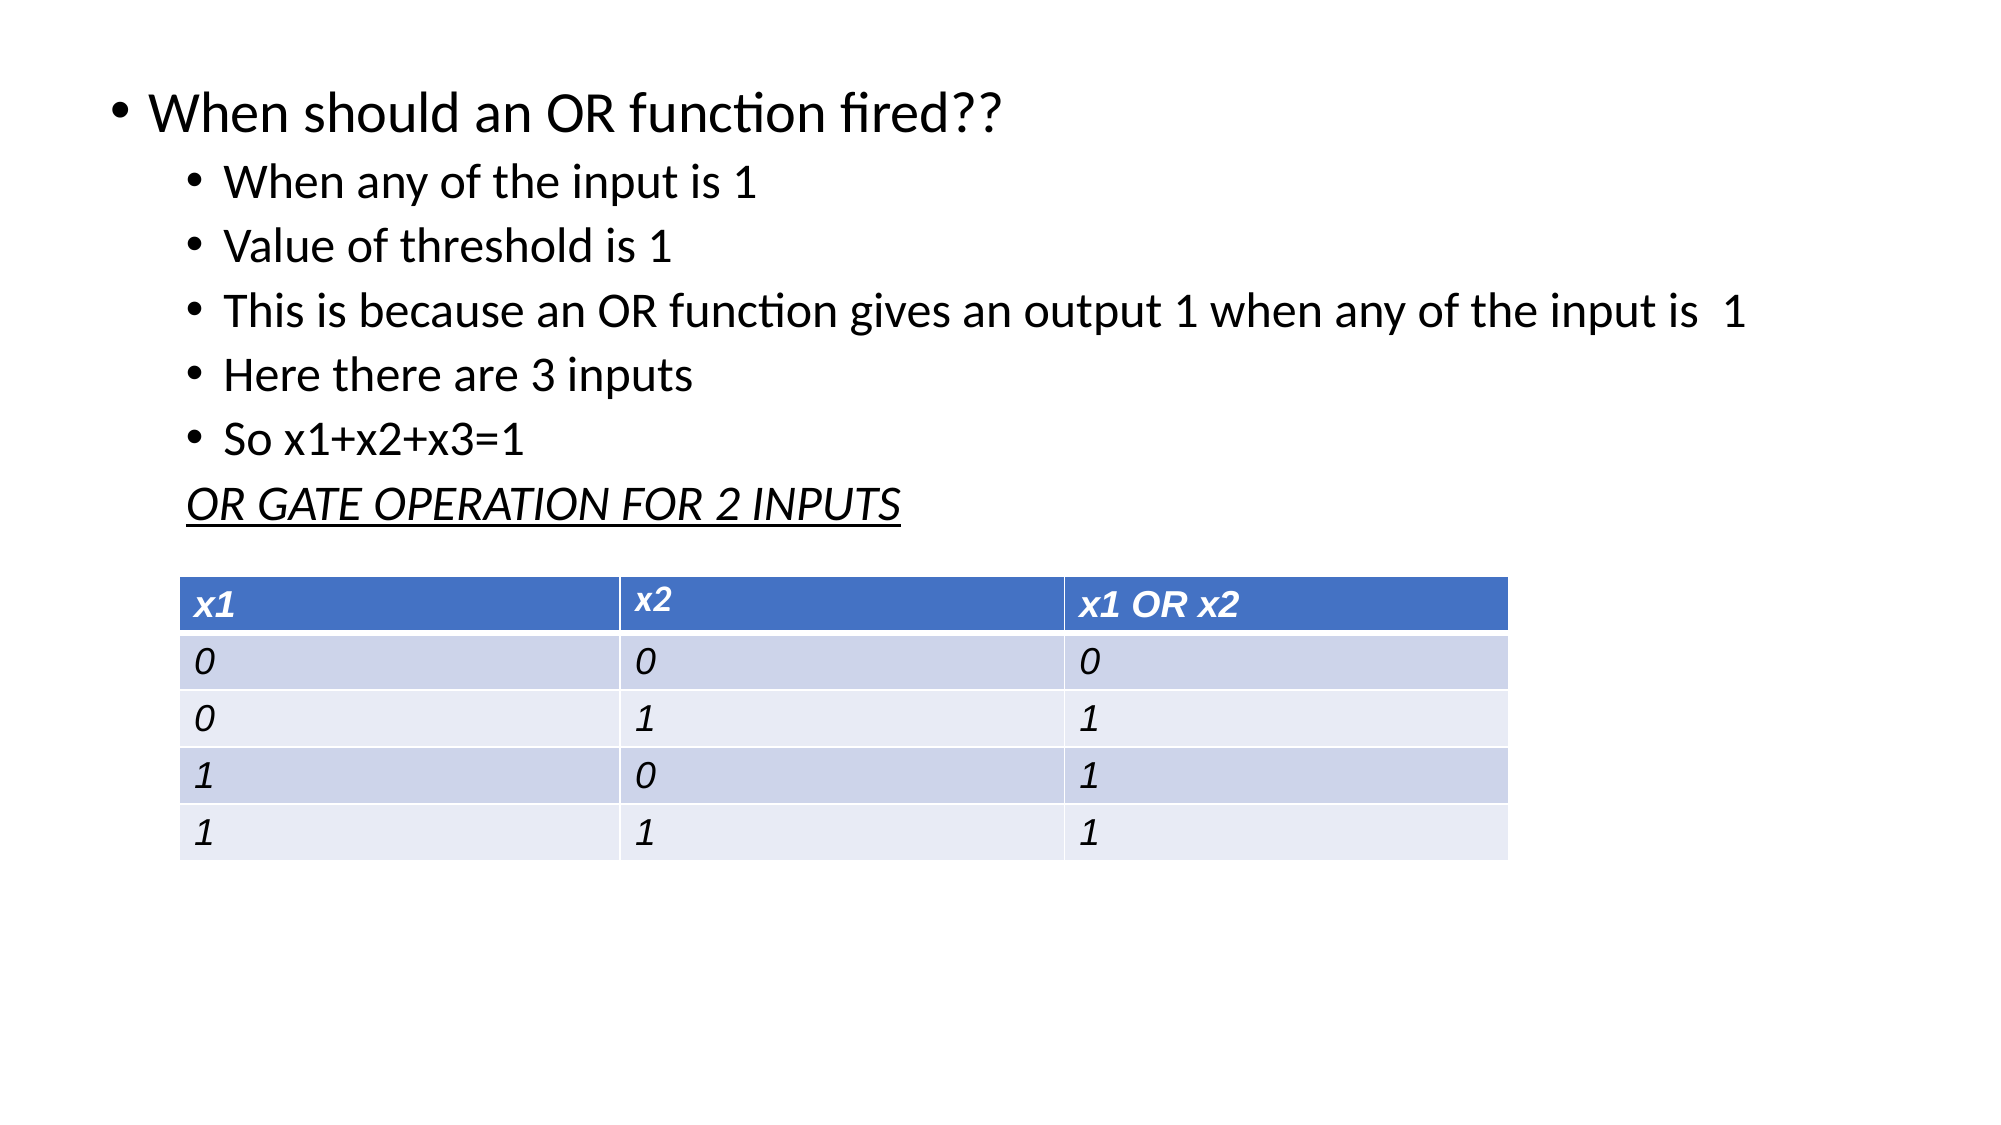

When should an OR function fired??
When any of the input is 1
Value of threshold is 1
This is because an OR function gives an output 1 when any of the input is  1
Here there are 3 inputs
So x1+x2+x3=1
OR GATE OPERATION FOR 2 INPUTS

| x1 | x2 | x1 OR x2 |
| --- | --- | --- |
| 0 | 0 | 0 |
| 0 | 1 | 1 |
| 1 | 0 | 1 |
| 1 | 1 | 1 |